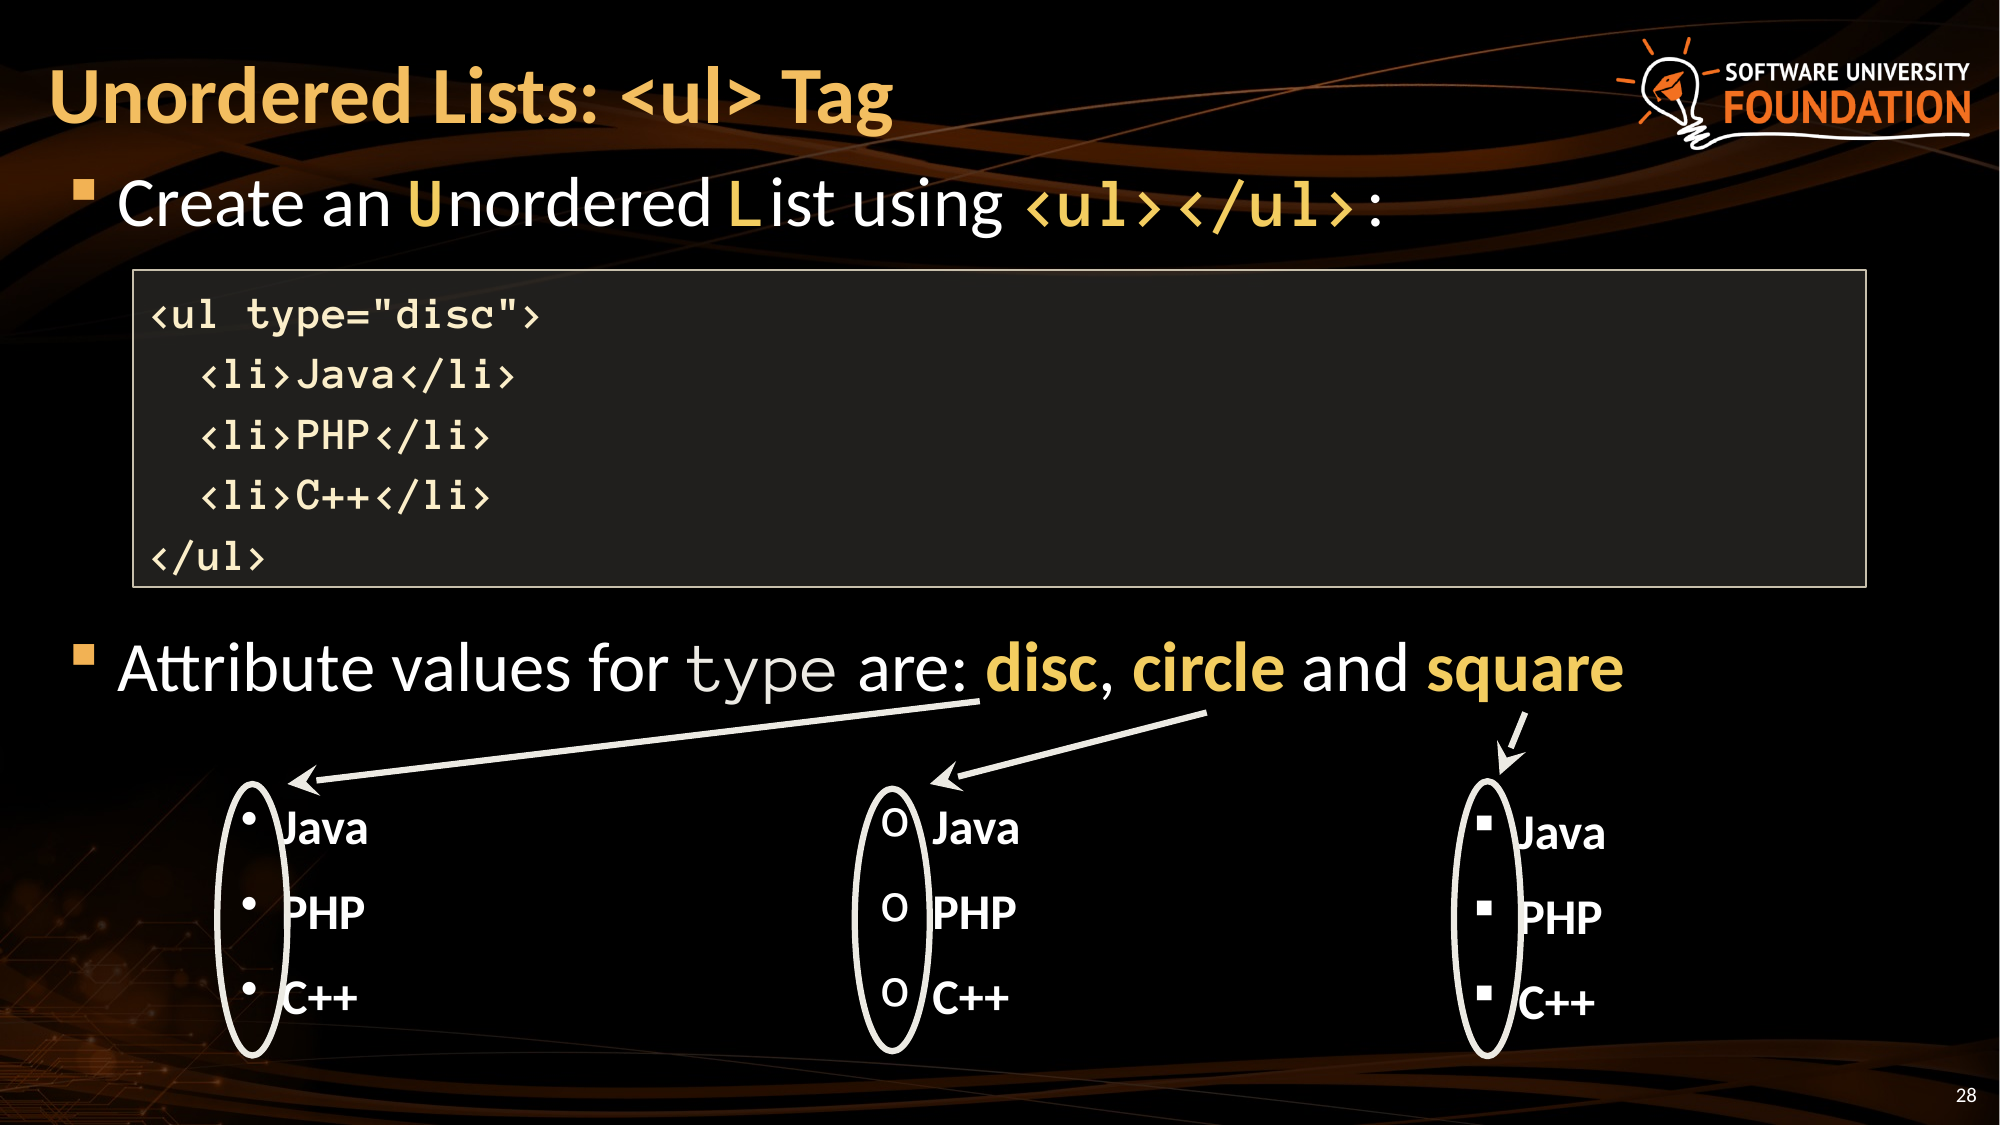

# Unordered Lists: <ul> Tag
Create an Unordered List using <ul></ul>:

Attribute values for type are: disc, circle and square
<ul type="disc">
  <li>Java</li>
  <li>PHP</li>
  <li>C++</li>
</ul>

  Java
  PHP
  C++
  Java
  PHP
  C++

  Java
  PHP
  C++
28